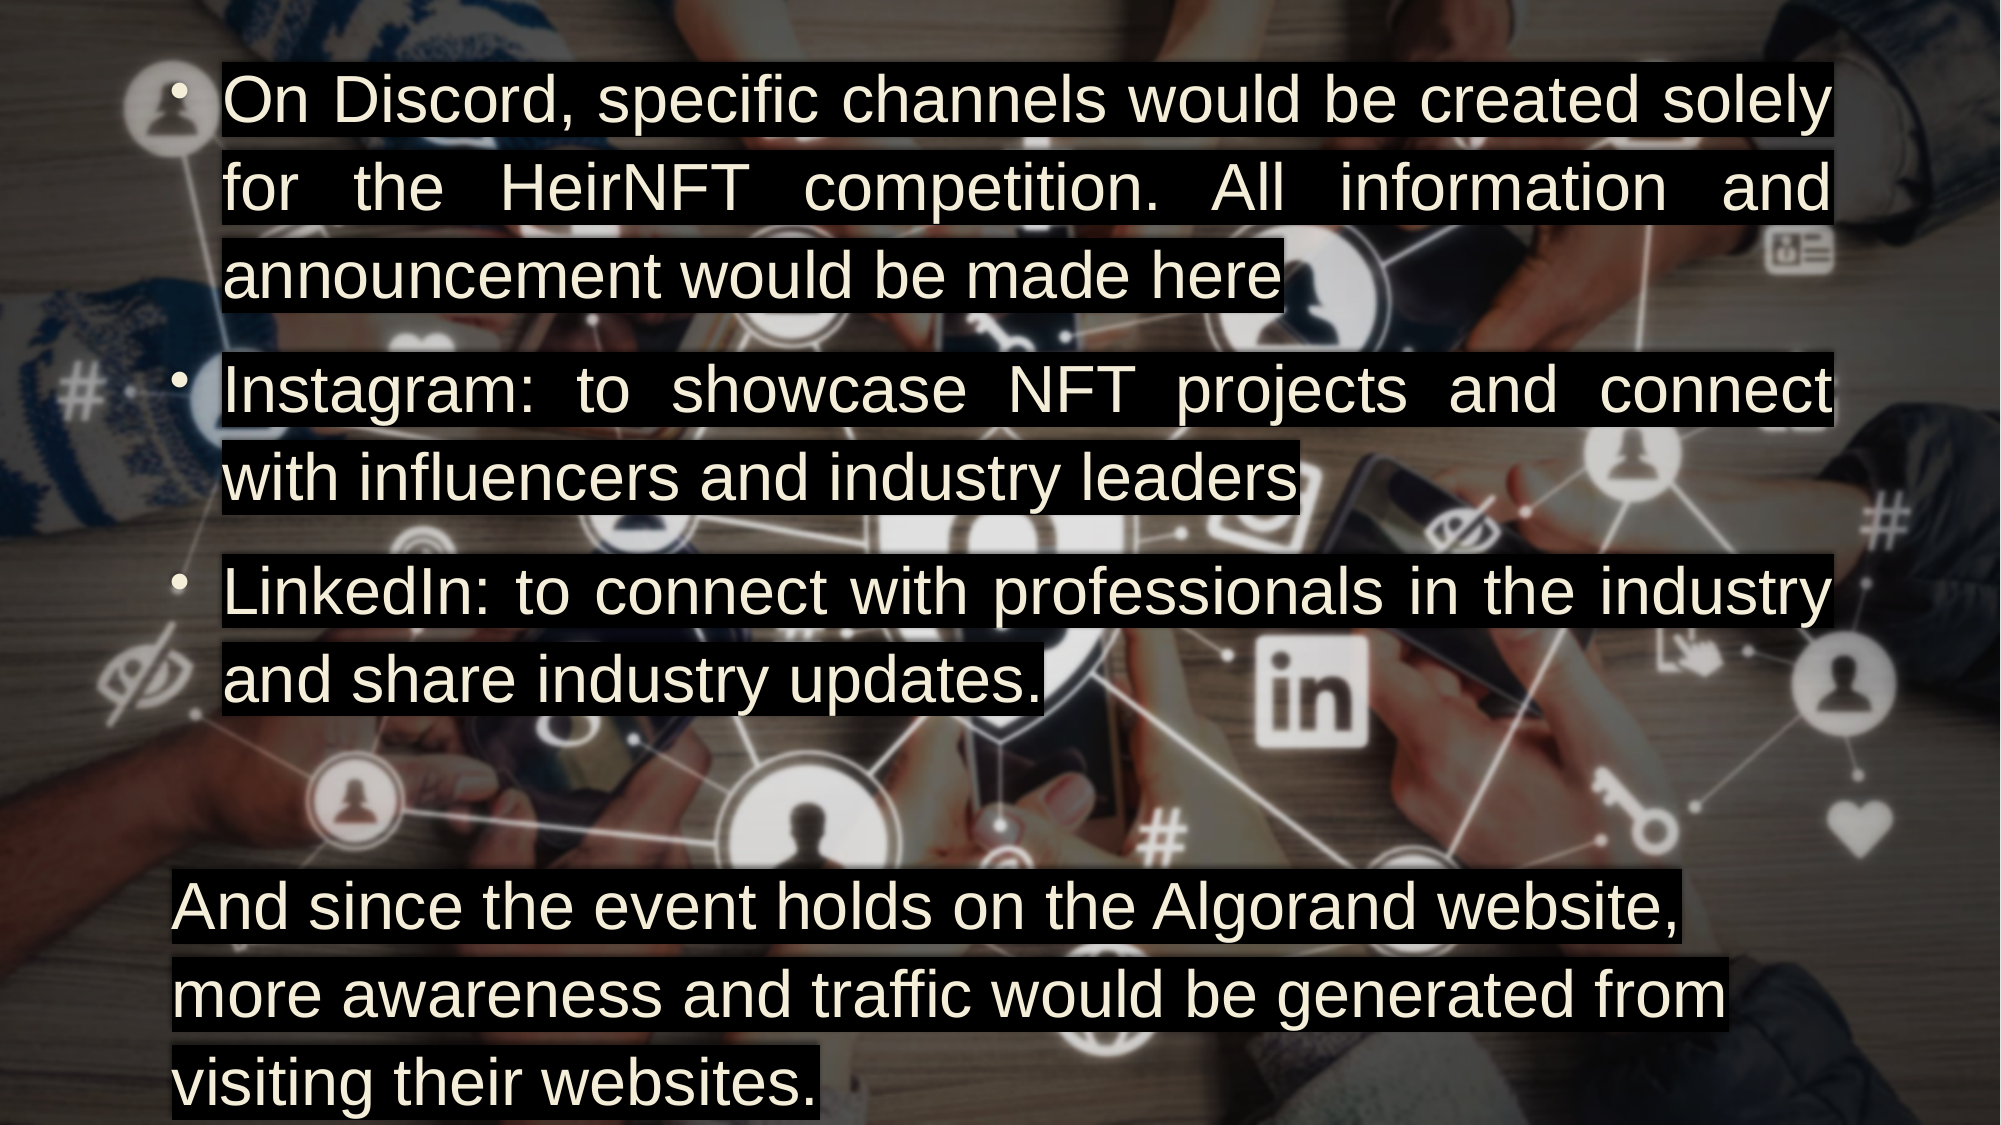

On Discord, specific channels would be created solely for the HeirNFT competition. All information and announcement would be made here
Instagram: to showcase NFT projects and connect with influencers and industry leaders
LinkedIn: to connect with professionals in the industry and share industry updates.

And since the event holds on the Algorand website, more awareness and traffic would be generated from visiting their websites.